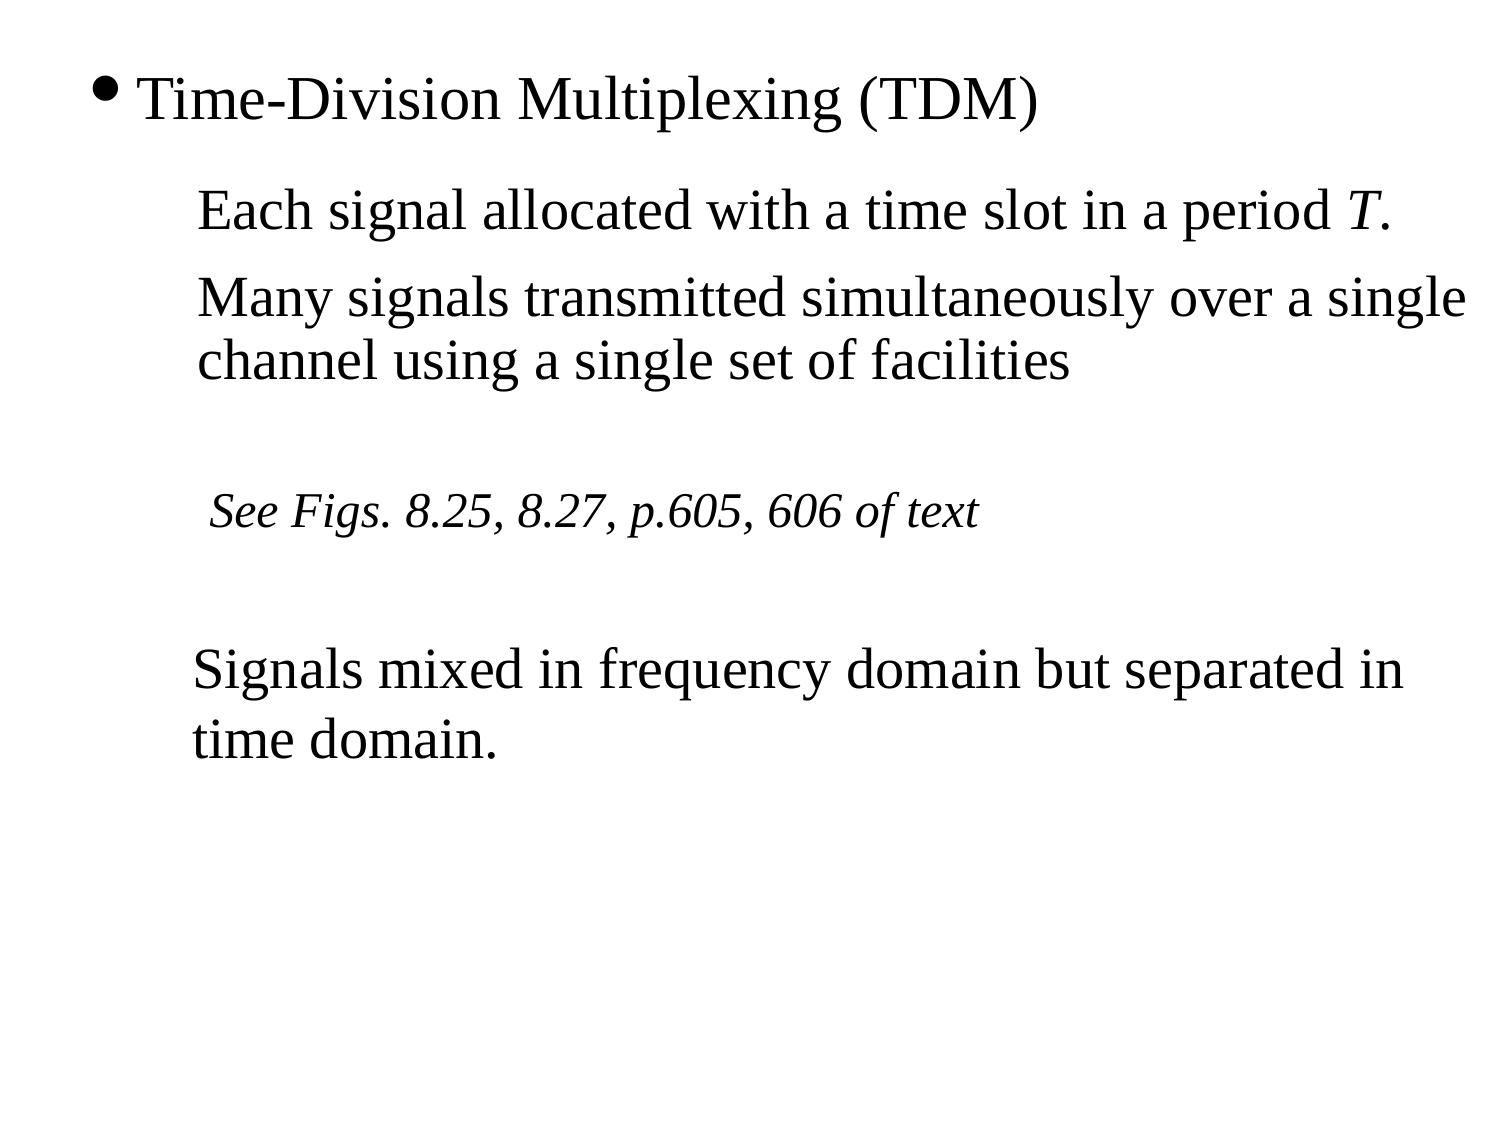

Time-Division Multiplexing (TDM)
Each signal allocated with a time slot in a period T.
Many signals transmitted simultaneously over a single channel using a single set of facilities
See Figs. 8.25, 8.27, p.605, 606 of text
Signals mixed in frequency domain but separated in time domain.